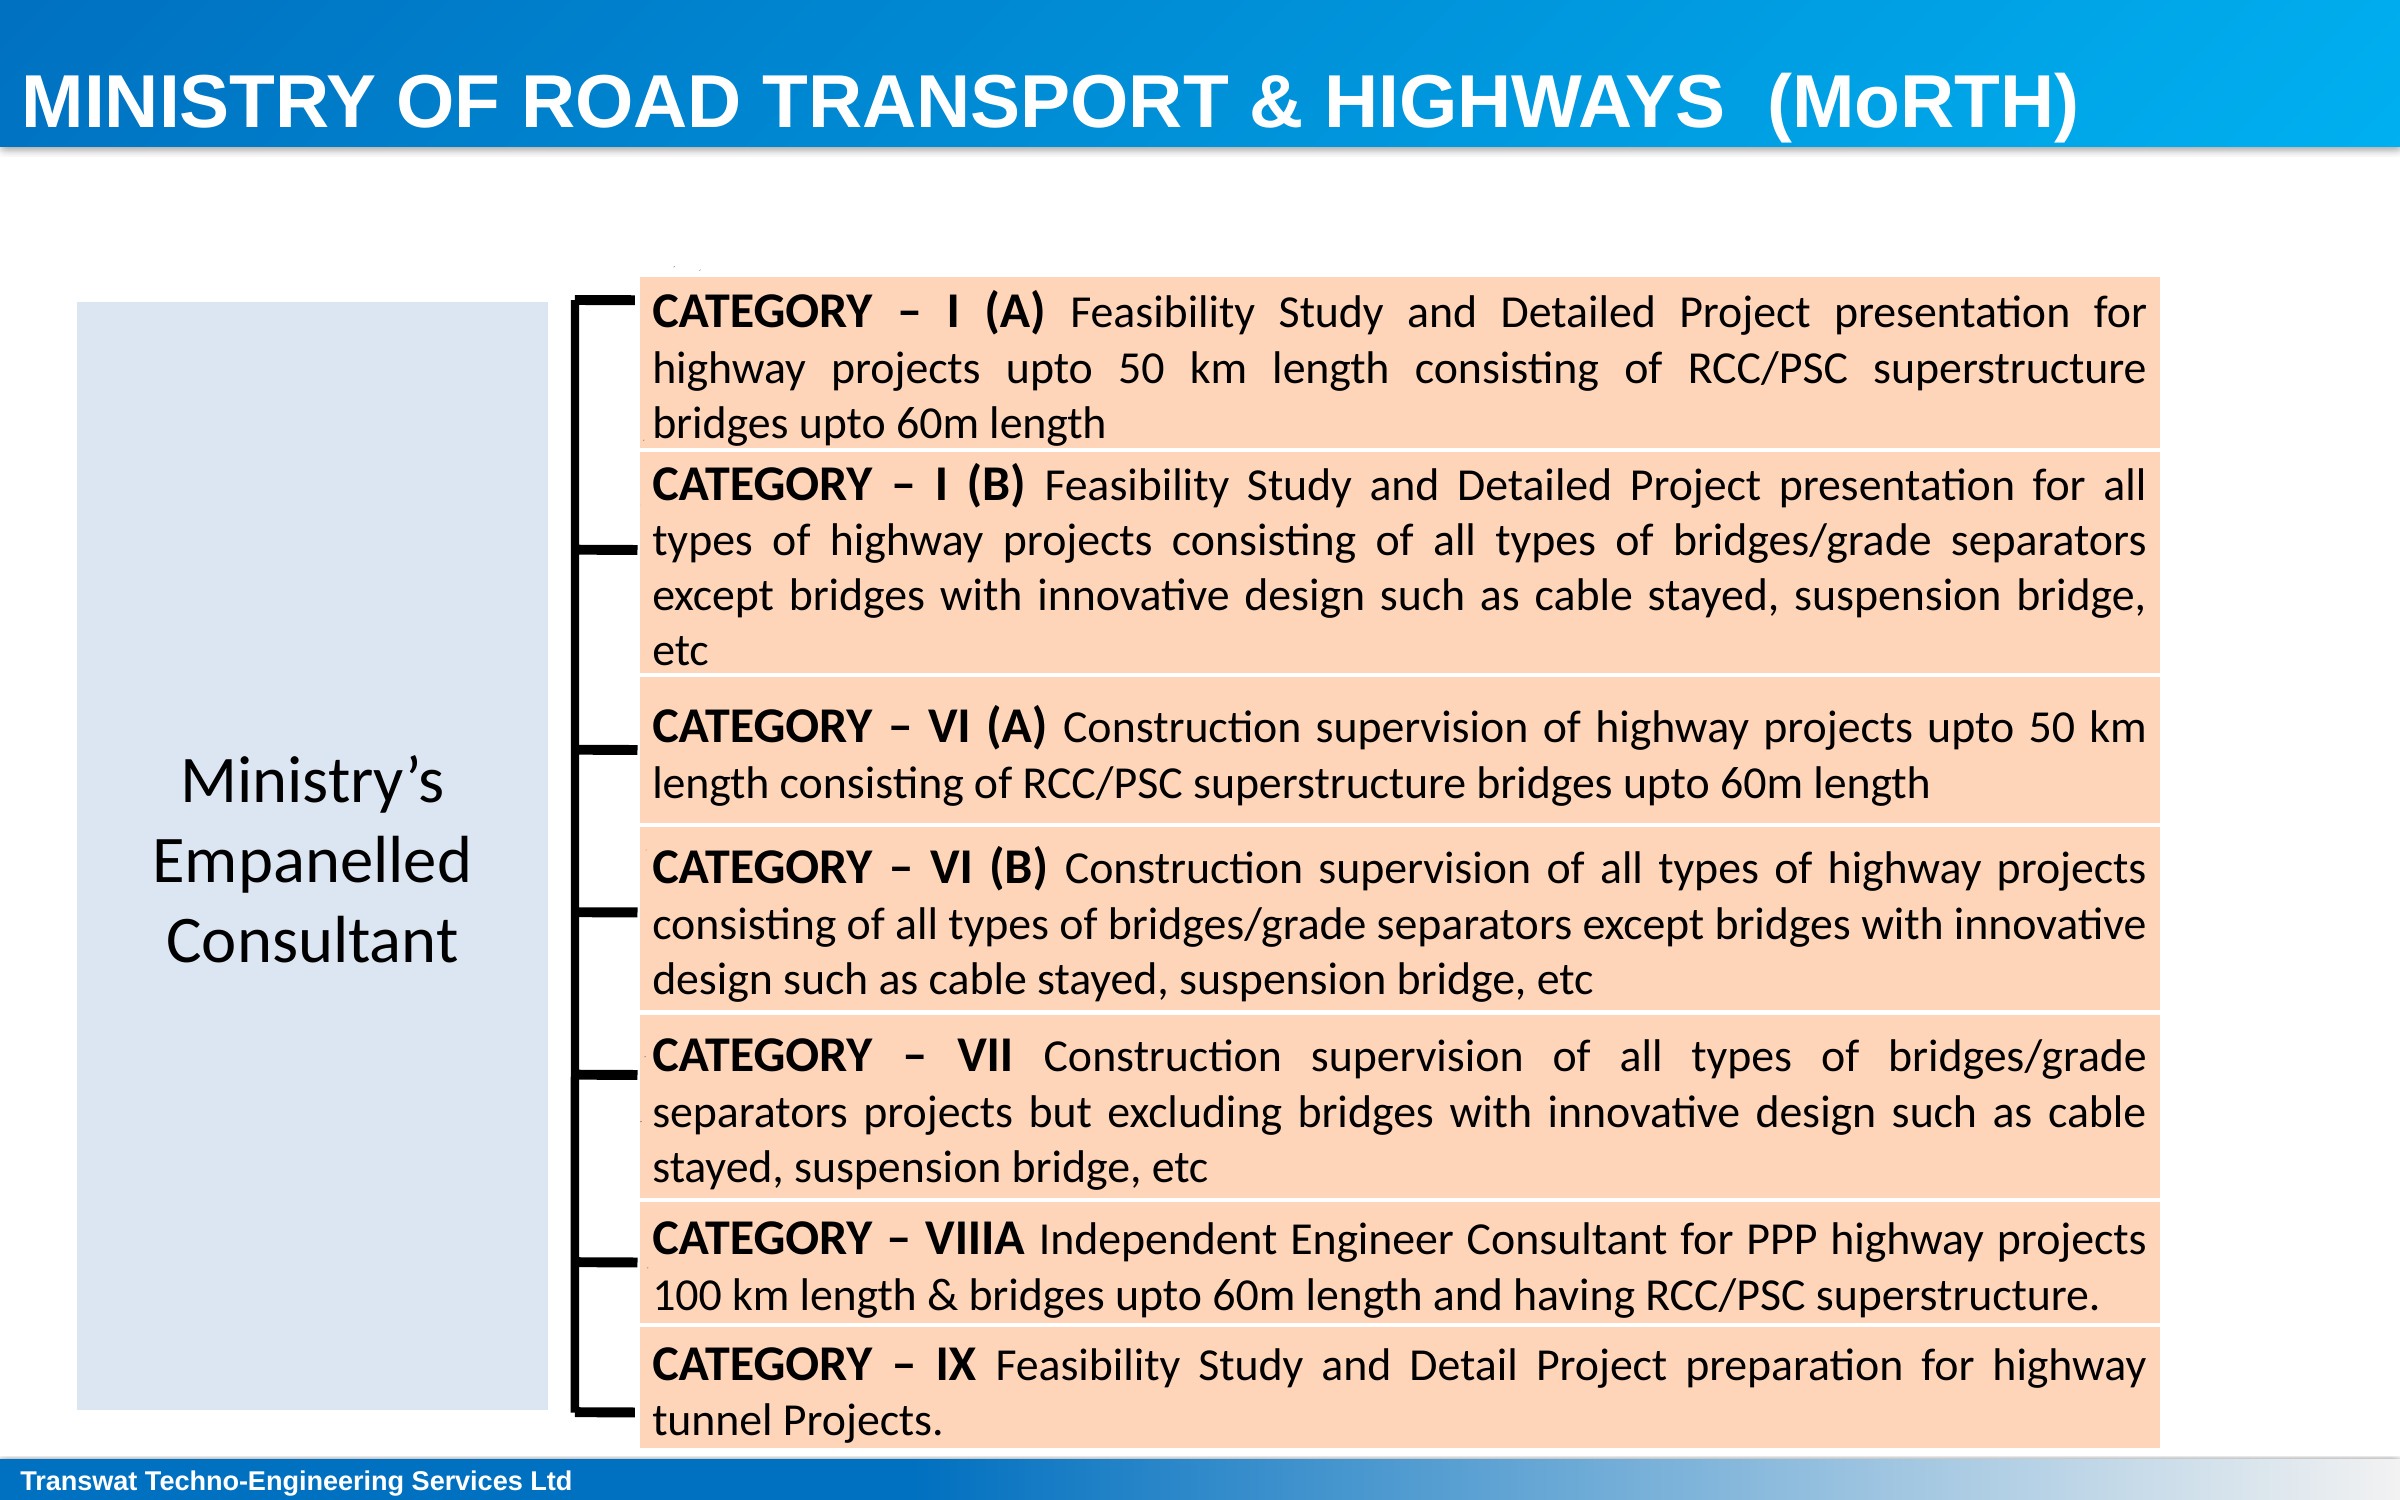

MINISTRY OF ROAD TRANSPORT & HIGHWAYS  (MoRTH)

CATEGORY – I (A) Feasibility Study and Detailed Project presentation for highway projects upto 50 km length consisting of RCC/PSC superstructure bridges upto 60m length
Ministry’s Empanelled Consultant

CATEGORY – I (B) Feasibility Study and Detailed Project presentation for all types of highway projects consisting of all types of bridges/grade separators except bridges with innovative design such as cable stayed, suspension bridge, etc

CATEGORY – VI (A) Construction supervision of highway projects upto 50 km length consisting of RCC/PSC superstructure bridges upto 60m length
CATEGORY – VI (B) Construction supervision of all types of highway projects consisting of all types of bridges/grade separators except bridges with innovative design such as cable stayed, suspension bridge, etc

CATEGORY – VII Construction supervision of all types of bridges/grade separators projects but excluding bridges with innovative design such as cable stayed, suspension bridge, etc

CATEGORY – VIIIA Independent Engineer Consultant for PPP highway projects 100 km length & bridges upto 60m length and having RCC/PSC superstructure.

CATEGORY – IX Feasibility Study and Detail Project preparation for highway tunnel Projects.
Transwat Techno-Engineering Services Ltd